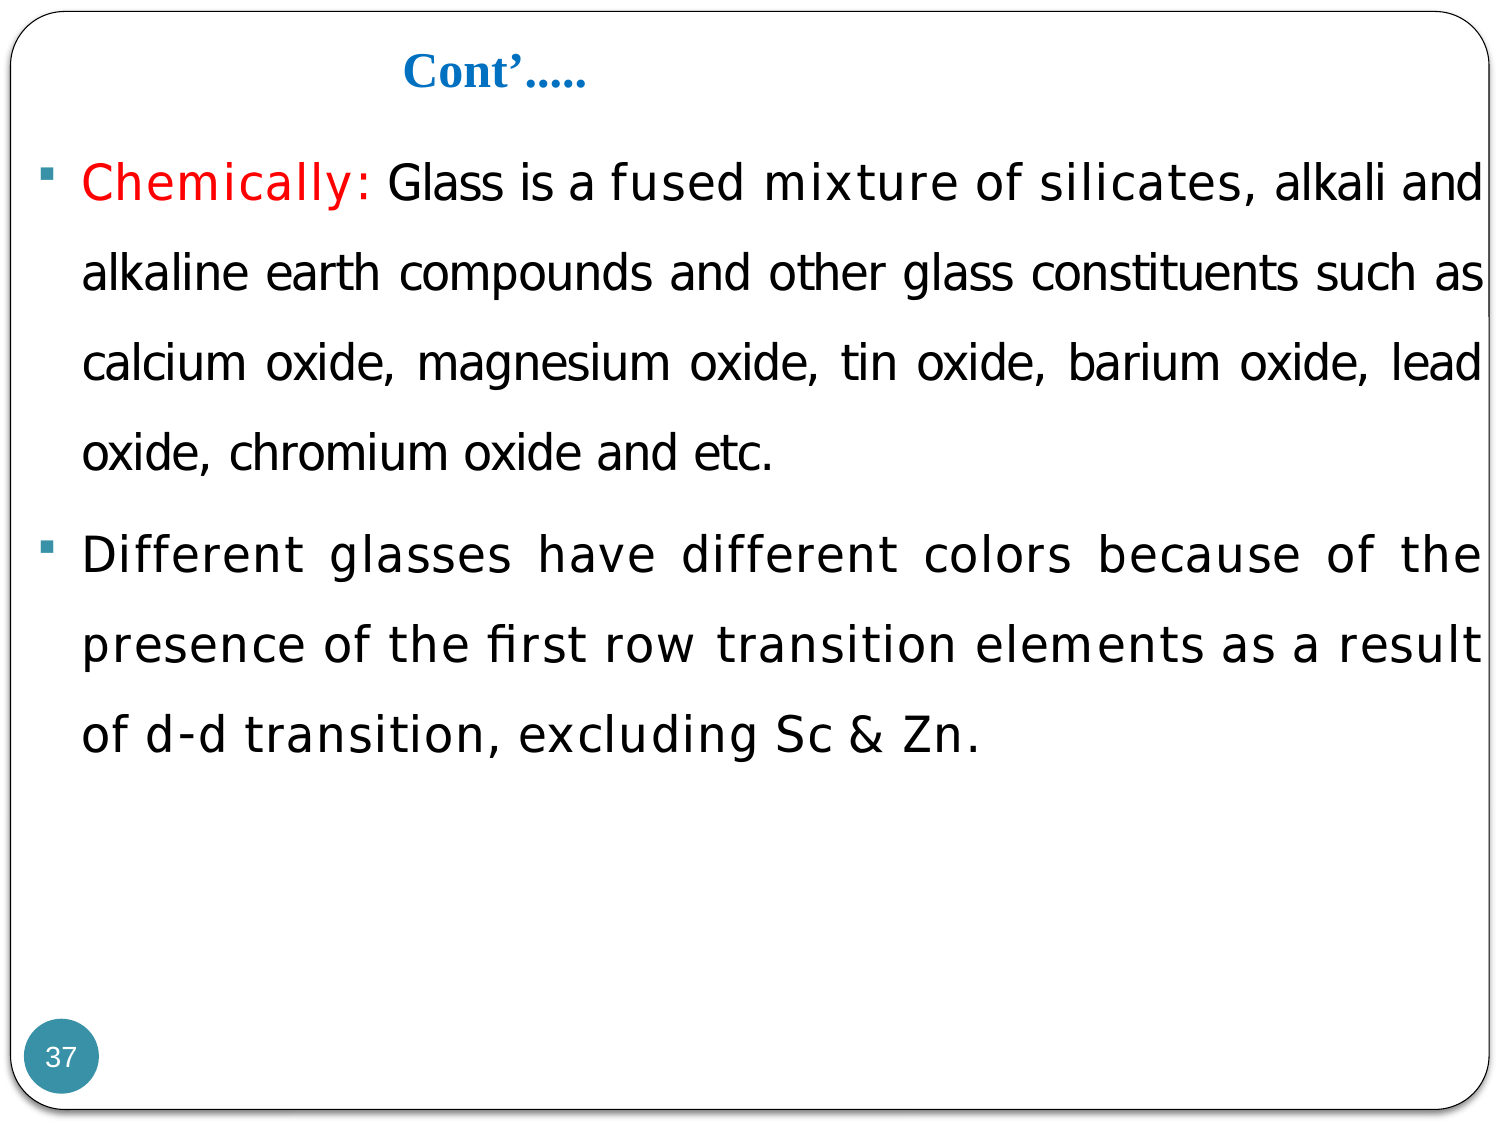

# Cont’.....
Chemically: Glass is a fused mixture of silicates, alkali and alkaline earth compounds and other glass constituents such as calcium oxide, magnesium oxide, tin oxide, barium oxide, lead oxide, chromium oxide and etc.
Different glasses have different colors because of the presence of the first row transition elements as a result of d-d transition, excluding Sc & Zn.

37